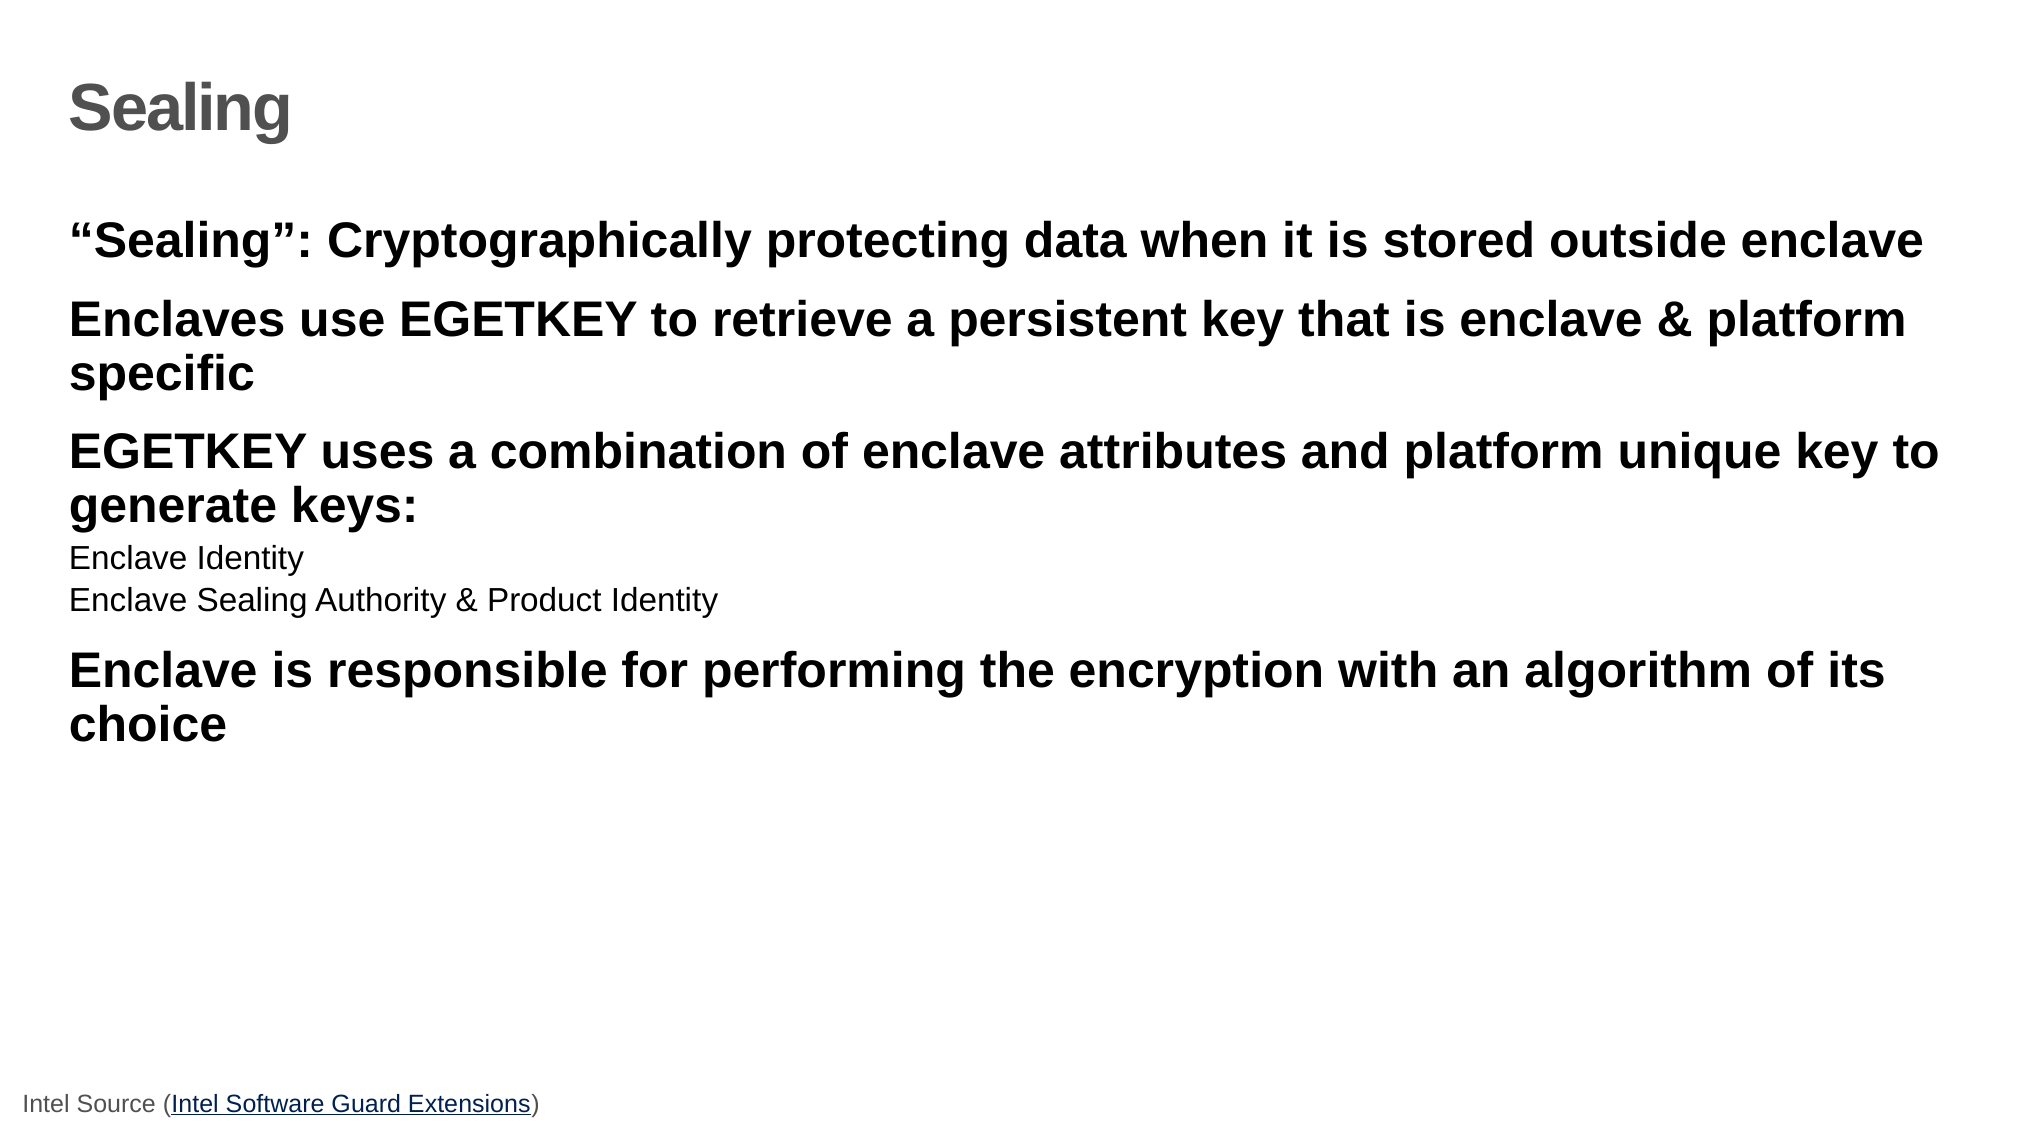

# Sealing
“Sealing”: Cryptographically protecting data when it is stored outside enclave
Enclaves use EGETKEY to retrieve a persistent key that is enclave & platform specific
EGETKEY uses a combination of enclave attributes and platform unique key to generate keys:
Enclave Identity
Enclave Sealing Authority & Product Identity
Enclave is responsible for performing the encryption with an algorithm of its choice
Intel Source (Intel Software Guard Extensions)